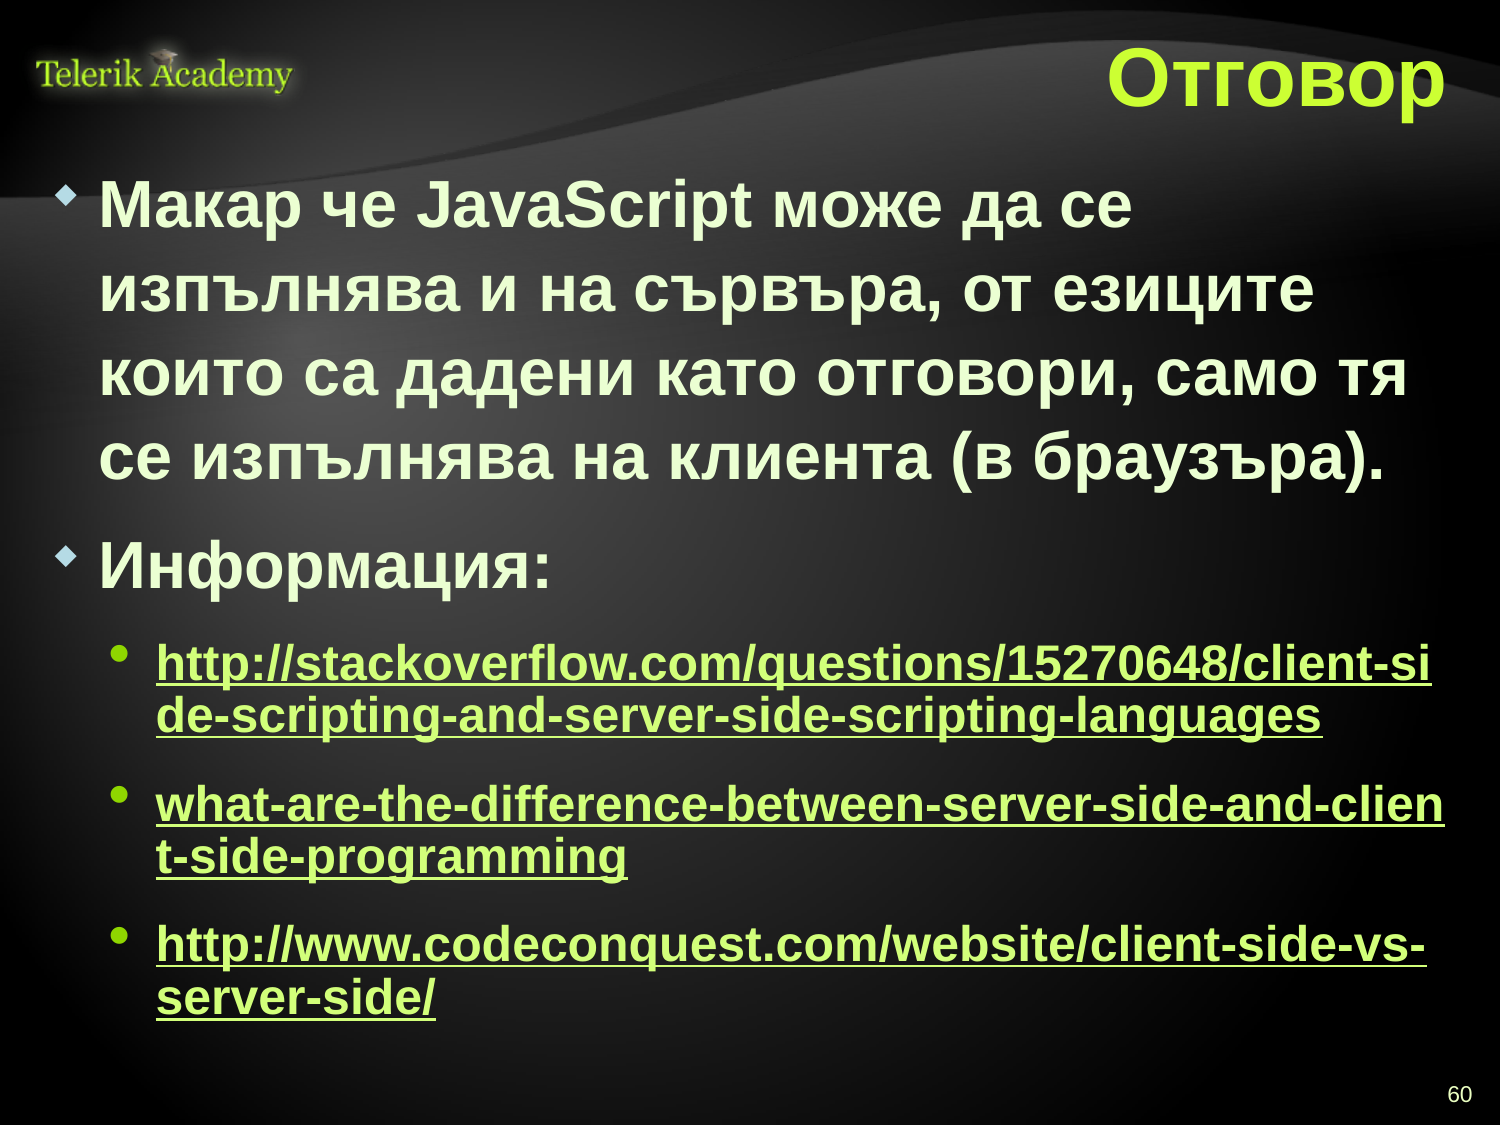

# Отговор
Макар че JavaScript може да се изпълнява и на сървъра, от езиците които са дадени като отговори, само тя се изпълнява на клиента (в браузъра).
Информация:
http://stackoverflow.com/questions/15270648/client-side-scripting-and-server-side-scripting-languages
what-are-the-difference-between-server-side-and-client-side-programming
http://www.codeconquest.com/website/client-side-vs-server-side/
60